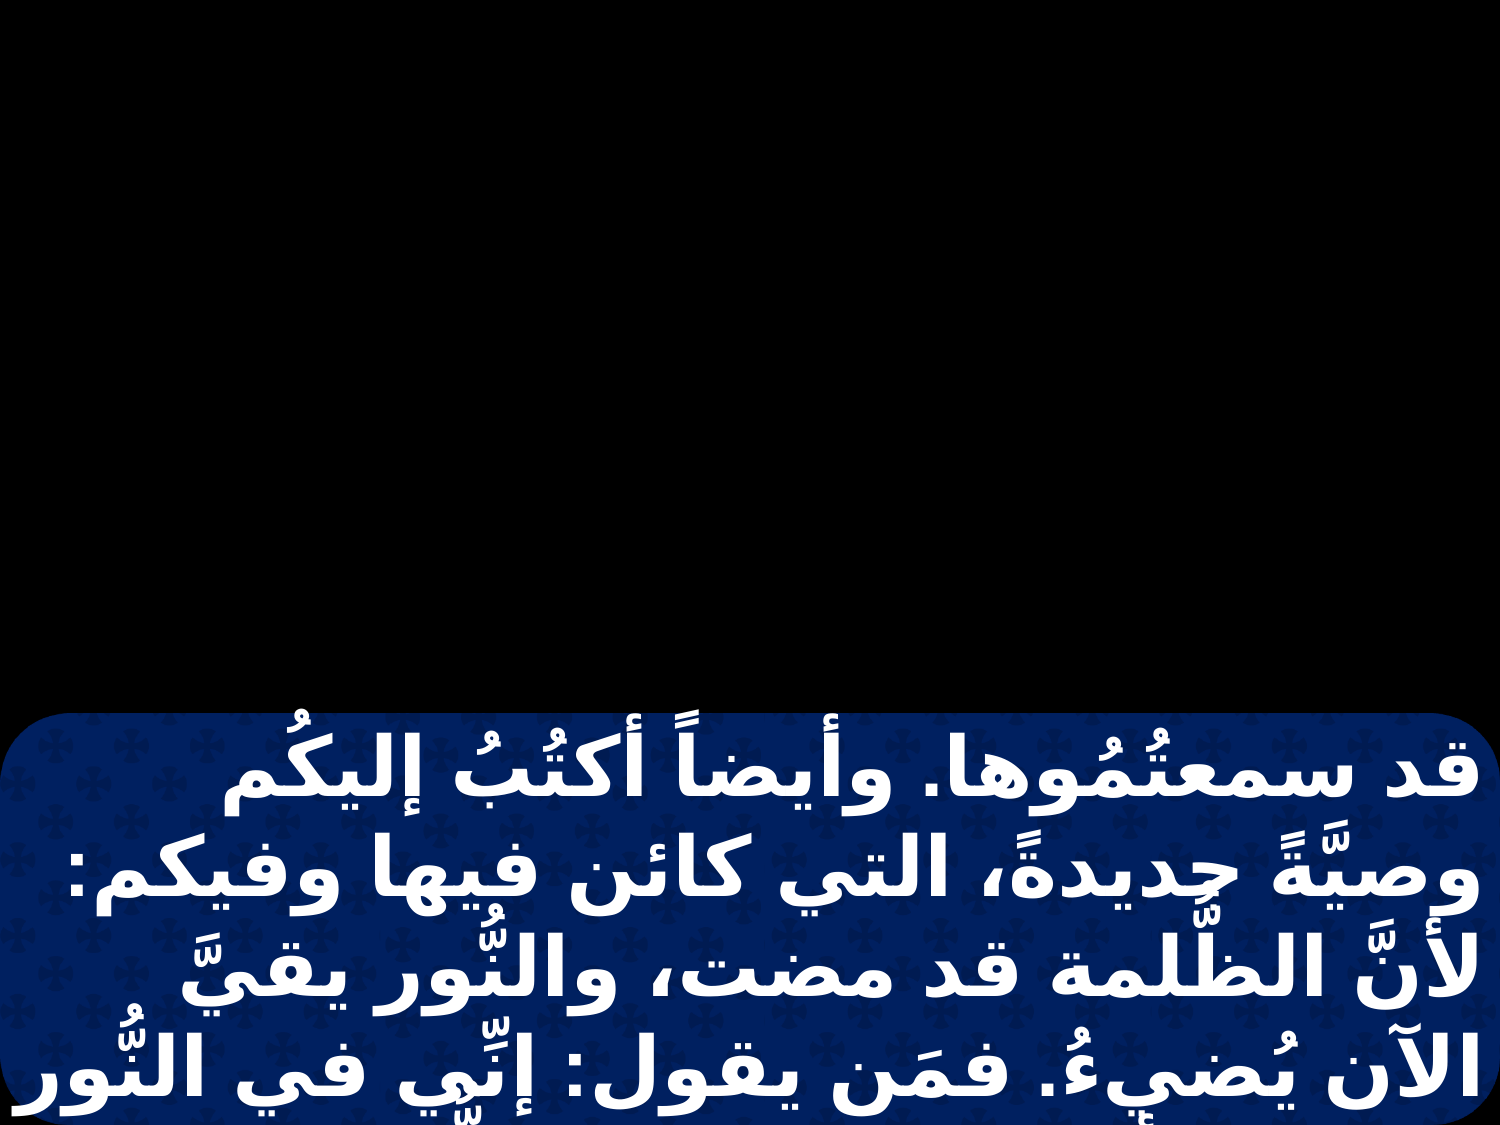

قد سمعتُمُوها. وأيضاً أكتُبُ إليكُم وصيَّةً جديدةً، التي كائن فيها وفيكم: لأنَّ الظُّلمة قد مضت، والنُّور يقيَّ الآن يُضيءُ. فمَن يقول: إنِّي في النُّور ويُبغضُ أخاهُ، فهو في الظُّلمةِ حتى